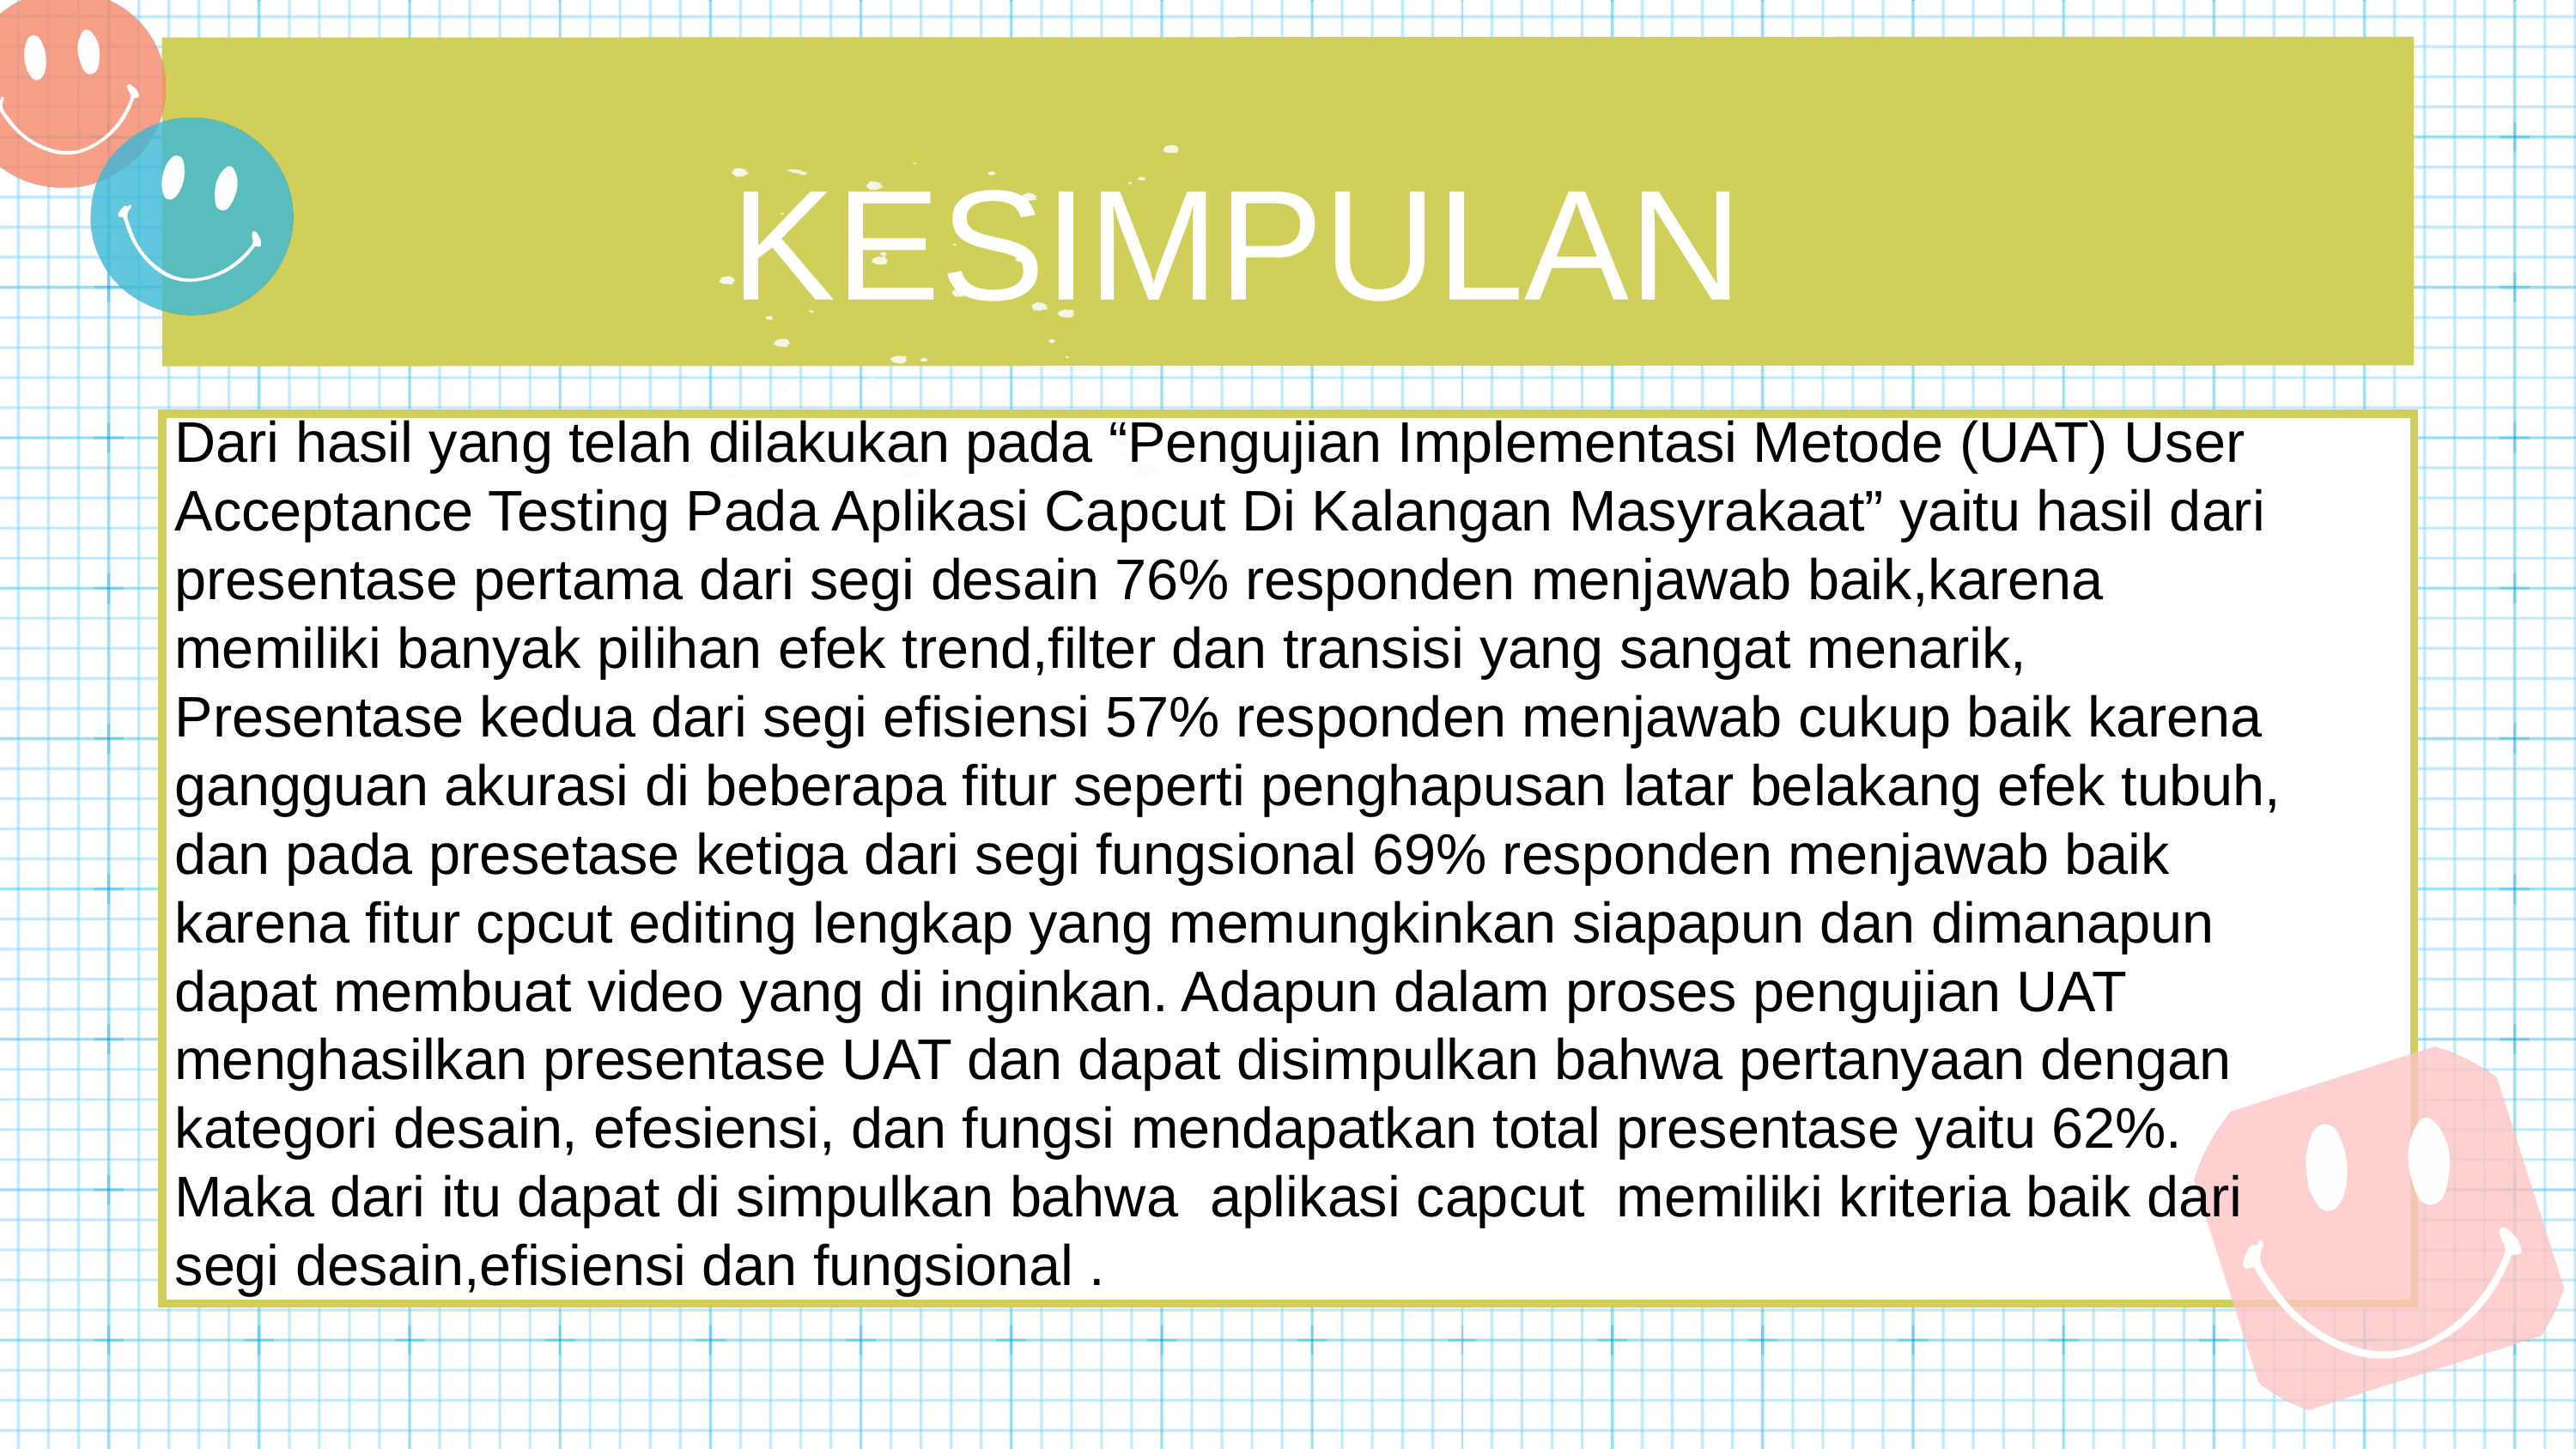

KESIMPULAN
Dari hasil yang telah dilakukan pada “Pengujian Implementasi Metode (UAT) User Acceptance Testing Pada Aplikasi Capcut Di Kalangan Masyrakaat” yaitu hasil dari presentase pertama dari segi desain 76% responden menjawab baik,karena memiliki banyak pilihan efek trend,filter dan transisi yang sangat menarik, Presentase kedua dari segi efisiensi 57% responden menjawab cukup baik karena gangguan akurasi di beberapa fitur seperti penghapusan latar belakang efek tubuh, dan pada presetase ketiga dari segi fungsional 69% responden menjawab baik karena fitur cpcut editing lengkap yang memungkinkan siapapun dan dimanapun dapat membuat video yang di inginkan. Adapun dalam proses pengujian UAT menghasilkan presentase UAT dan dapat disimpulkan bahwa pertanyaan dengan kategori desain, efesiensi, dan fungsi mendapatkan total presentase yaitu 62%. Maka dari itu dapat di simpulkan bahwa  aplikasi capcut  memiliki kriteria baik dari segi desain,efisiensi dan fungsional .